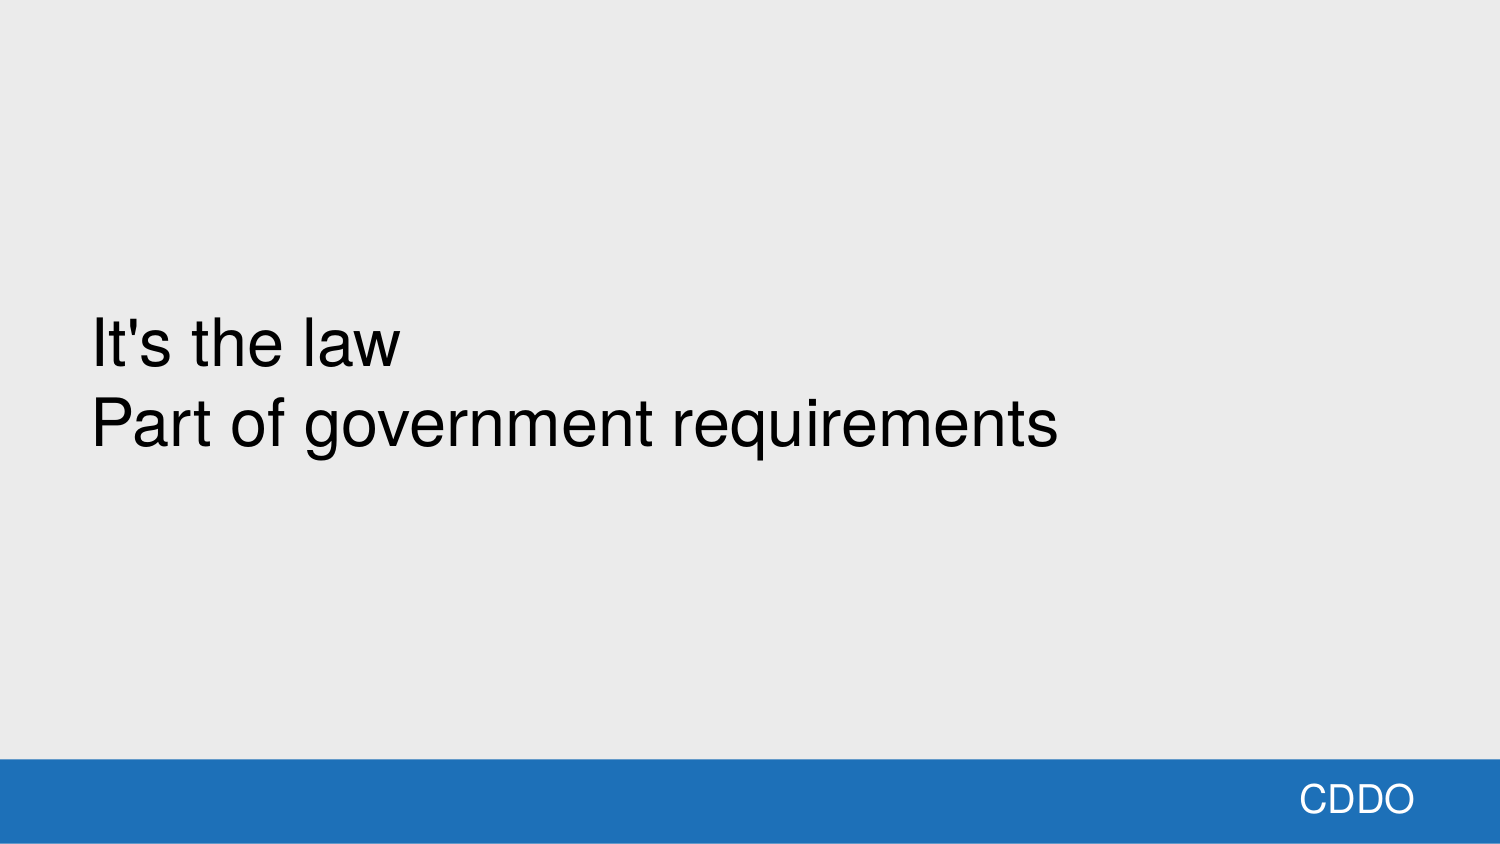

It's the law
Part of government requirements